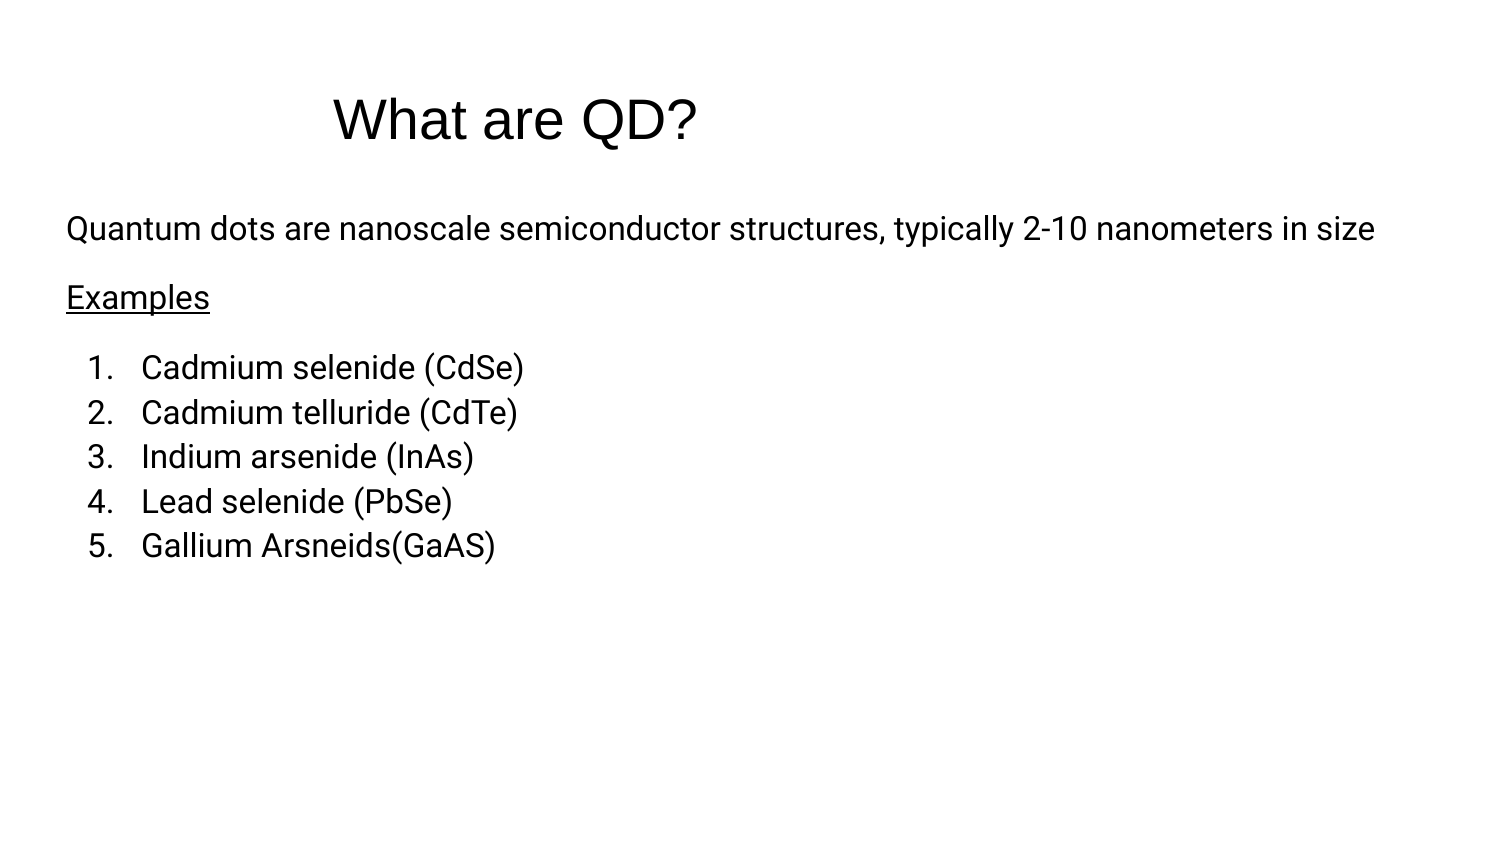

# What are QD?
Quantum dots are nanoscale semiconductor structures, typically 2-10 nanometers in size
Examples
Cadmium selenide (CdSe)
Cadmium telluride (CdTe)
Indium arsenide (InAs)
Lead selenide (PbSe)
Gallium Arsneids(GaAS)